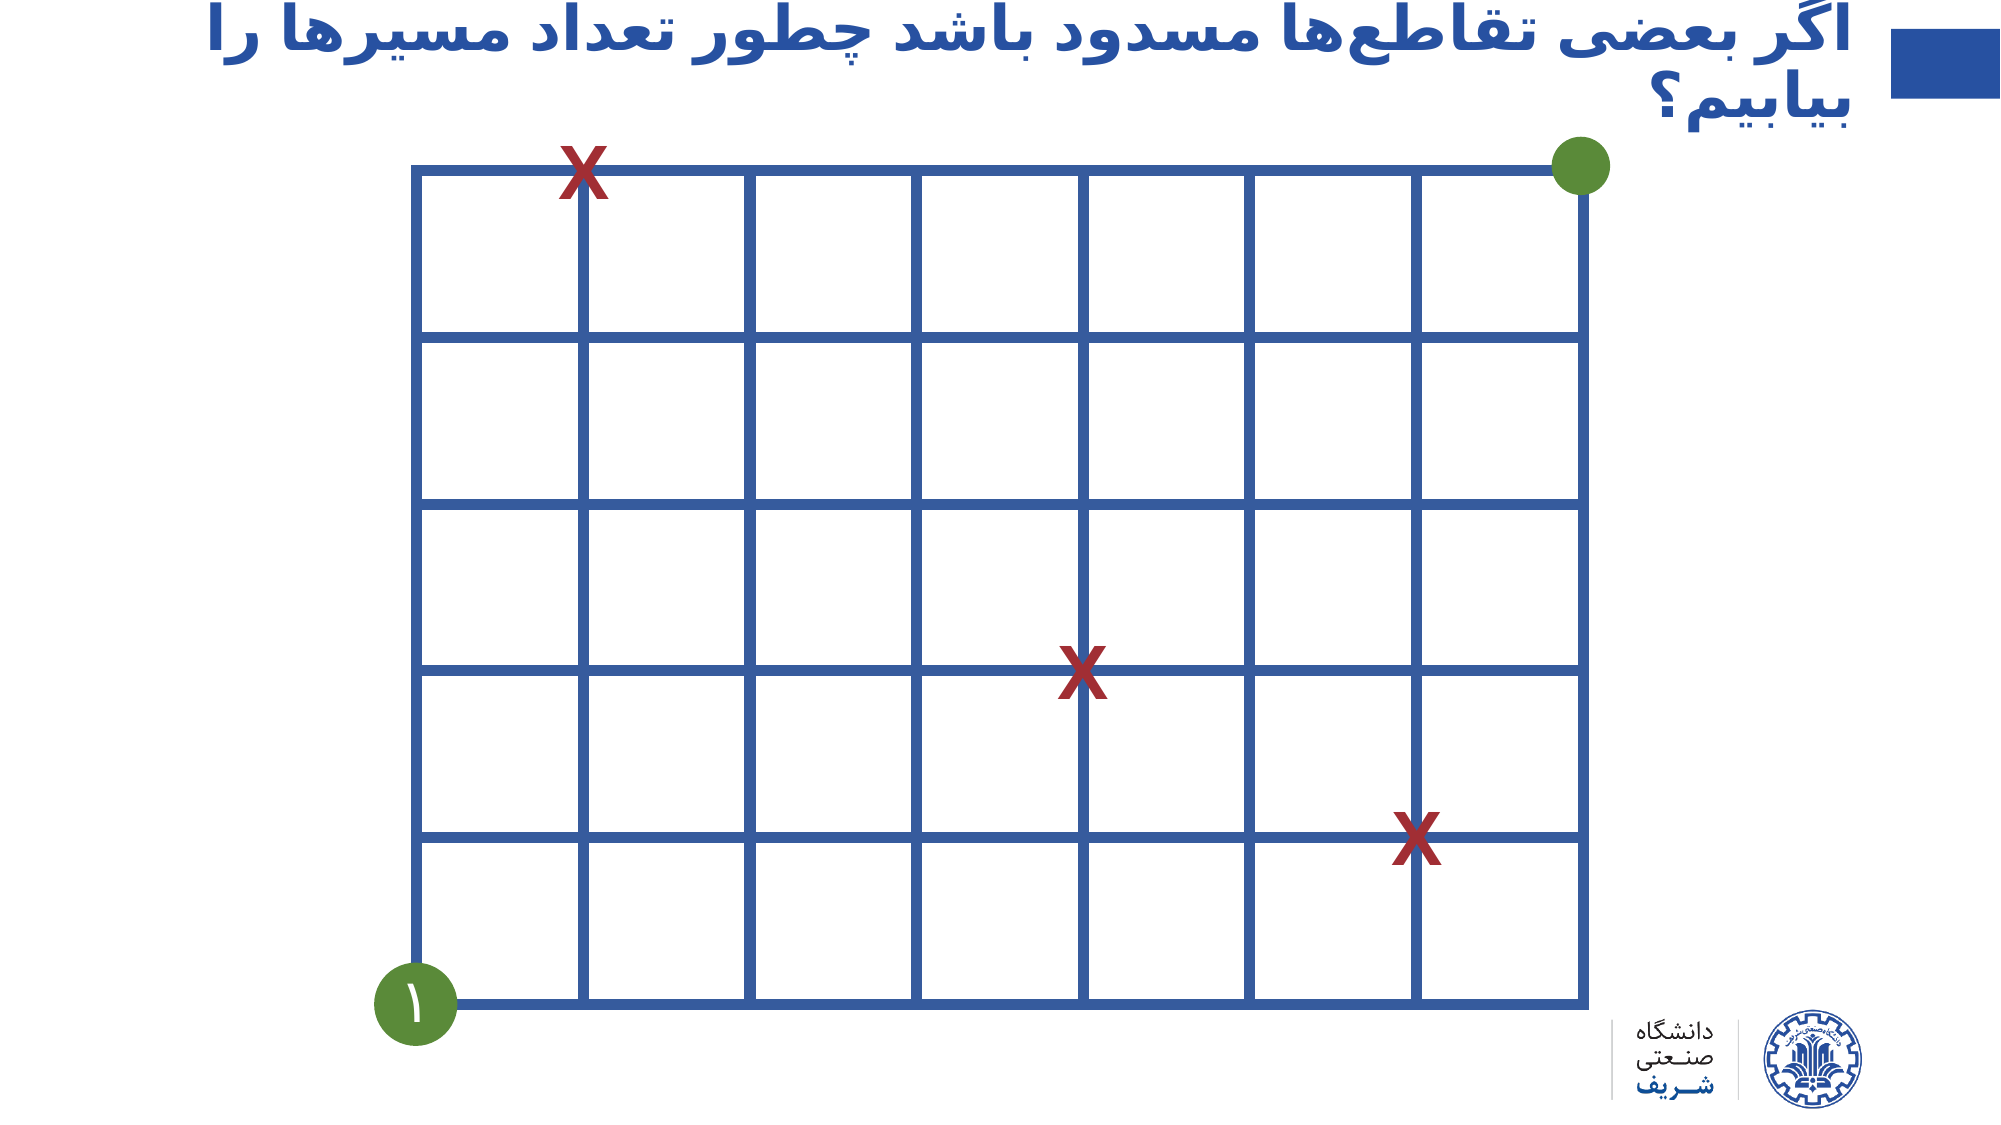

اگر بعضی تقاطع‌ها مسدود باشد چطور تعداد مسیرها را بیابیم؟
X

|  |  |  |  |  |  |  |
| --- | --- | --- | --- | --- | --- | --- |
|  |  |  |  |  |  |  |
|  |  |  |  |  |  |  |
|  |  |  |  |  |  |  |
|  |  |  |  |  |  |  |
X
X
۱